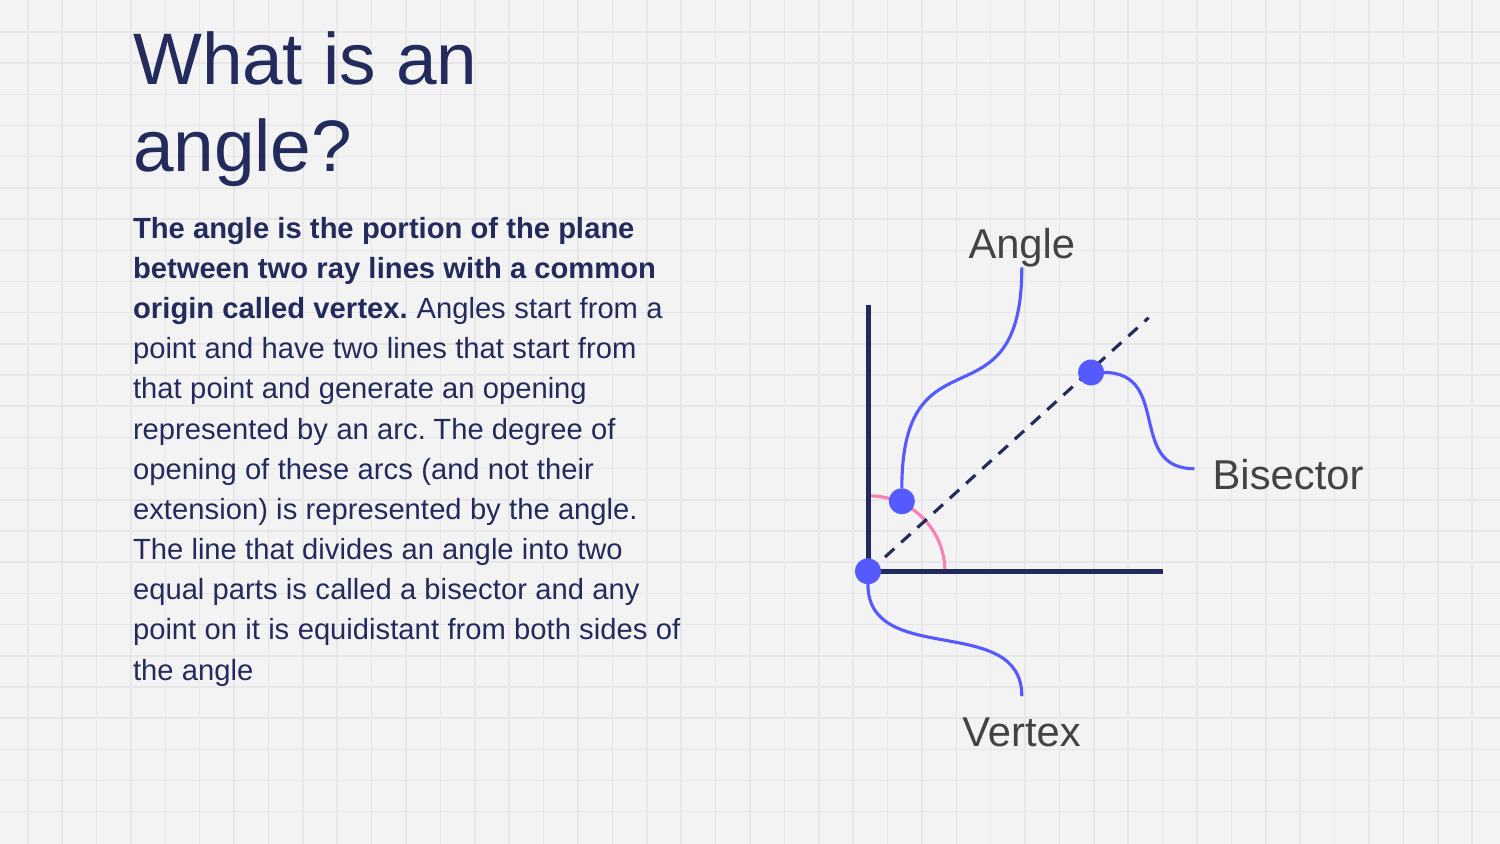

# What is an angle?
The angle is the portion of the plane between two ray lines with a common origin called vertex. Angles start from a point and have two lines that start from that point and generate an opening represented by an arc. The degree of opening of these arcs (and not their extension) is represented by the angle. The line that divides an angle into two equal parts is called a bisector and any point on it is equidistant from both sides of the angle

Angle

Bisector

Vertex